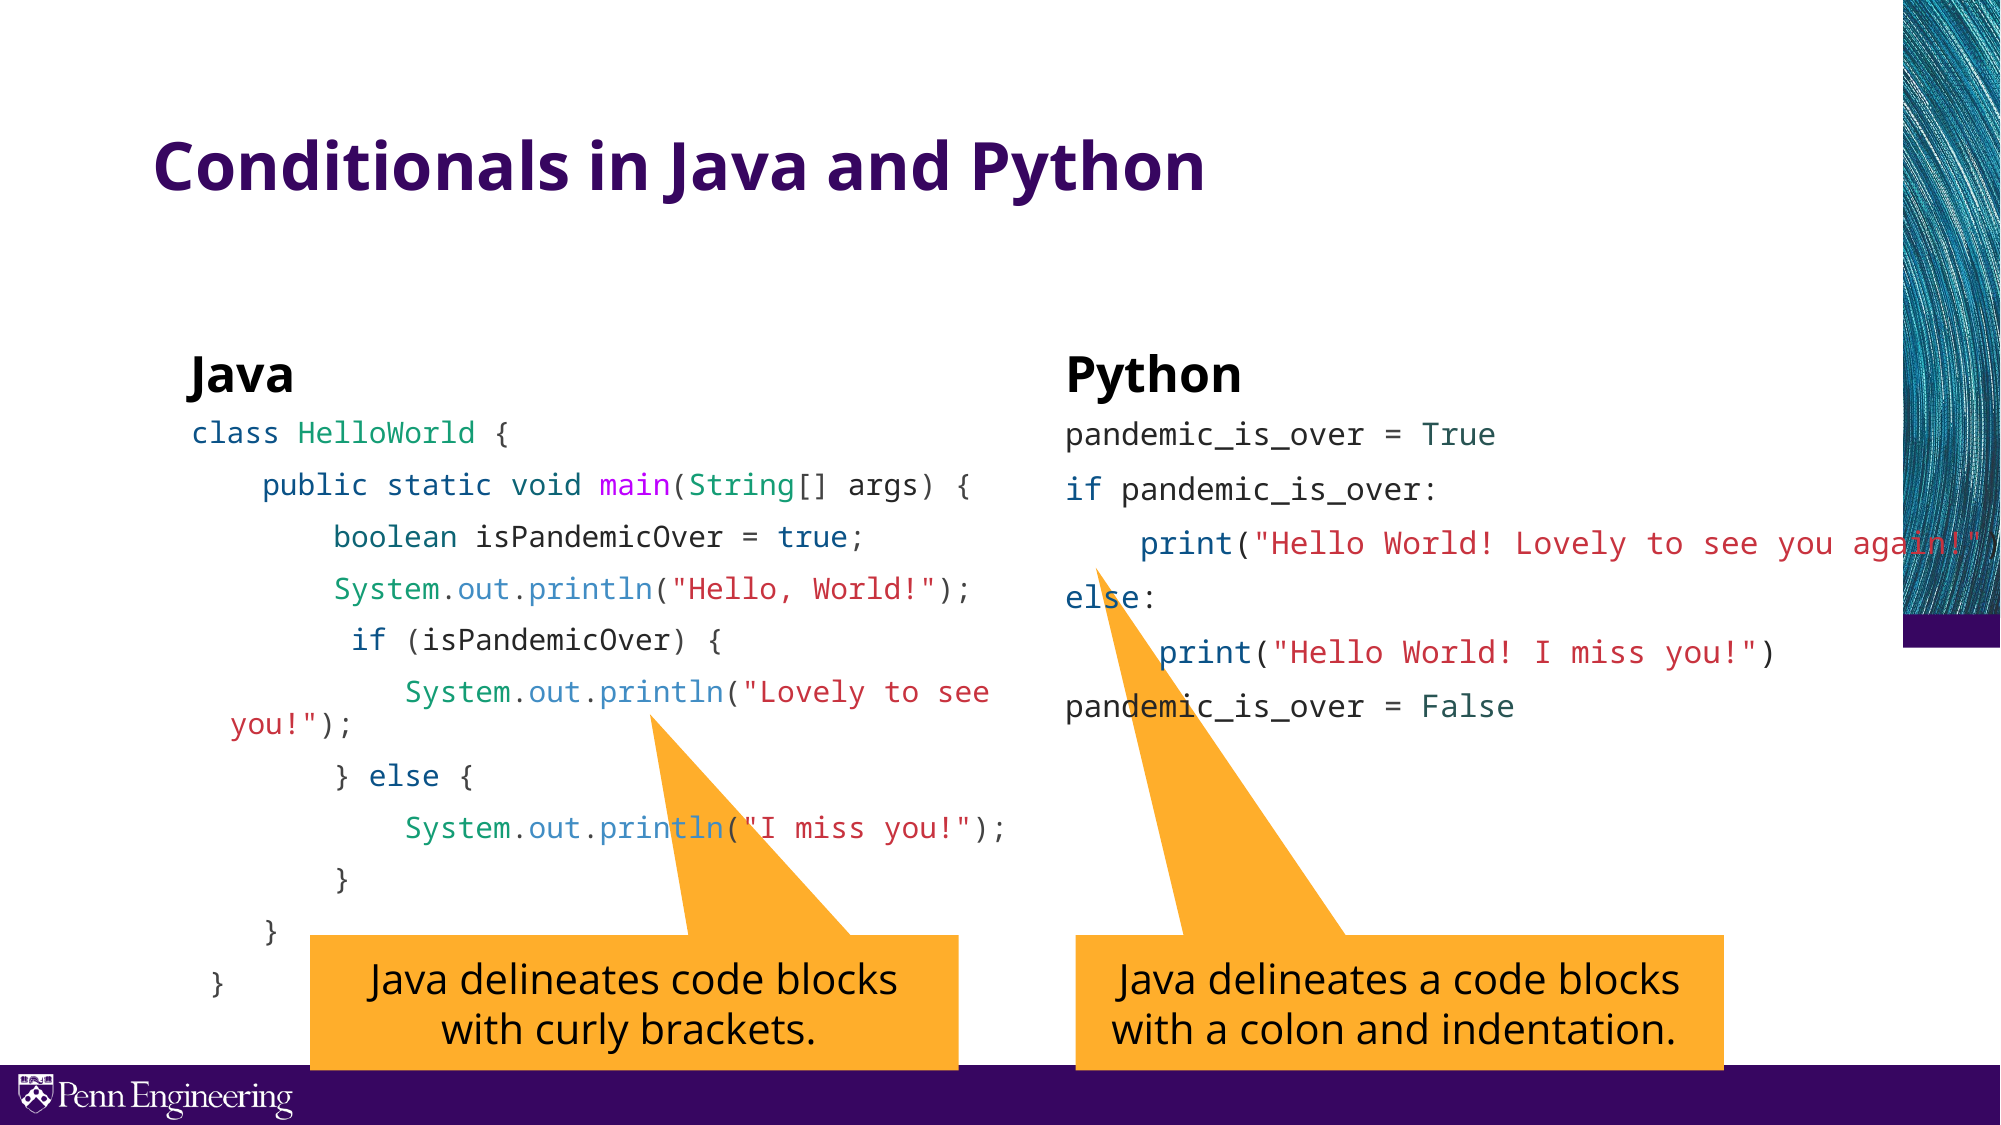

# Conditionals in Java and Python
Java
Python
class HelloWorld {
    public static void main(String[] args) {
        boolean isPandemicOver = true;
        System.out.println("Hello, World!");
         if (isPandemicOver) {
            System.out.println("Lovely to see you!");
        } else {
            System.out.println("I miss you!");
        }
    }
 }
pandemic_is_over = True
if pandemic_is_over:
    print("Hello World! Lovely to see you again!")
else:
     print("Hello World! I miss you!")
pandemic_is_over = False
Java delineates a code blocks with a colon and indentation.
Java delineates code blocks with curly brackets.